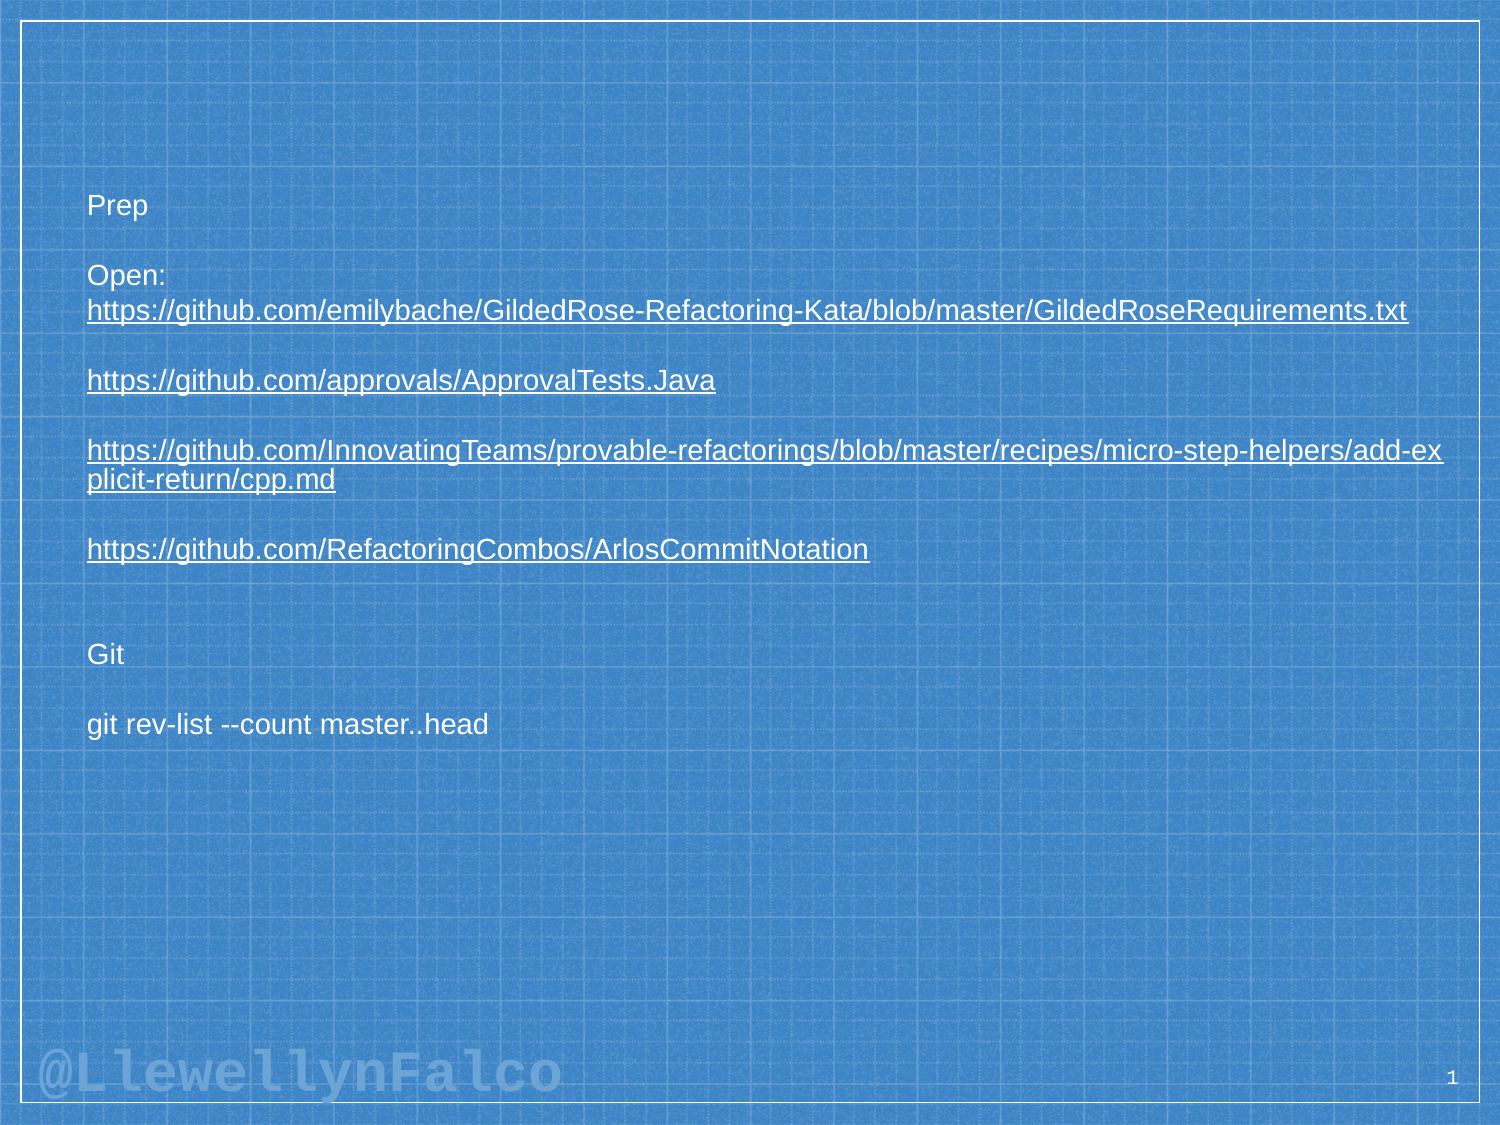

Prep

Open:
https://github.com/emilybache/GildedRose-Refactoring-Kata/blob/master/GildedRoseRequirements.txt

https://github.com/approvals/ApprovalTests.Java

https://github.com/InnovatingTeams/provable-refactorings/blob/master/recipes/micro-step-helpers/add-explicit-return/cpp.md

https://github.com/RefactoringCombos/ArlosCommitNotation

Git

git rev-list --count master..head

1